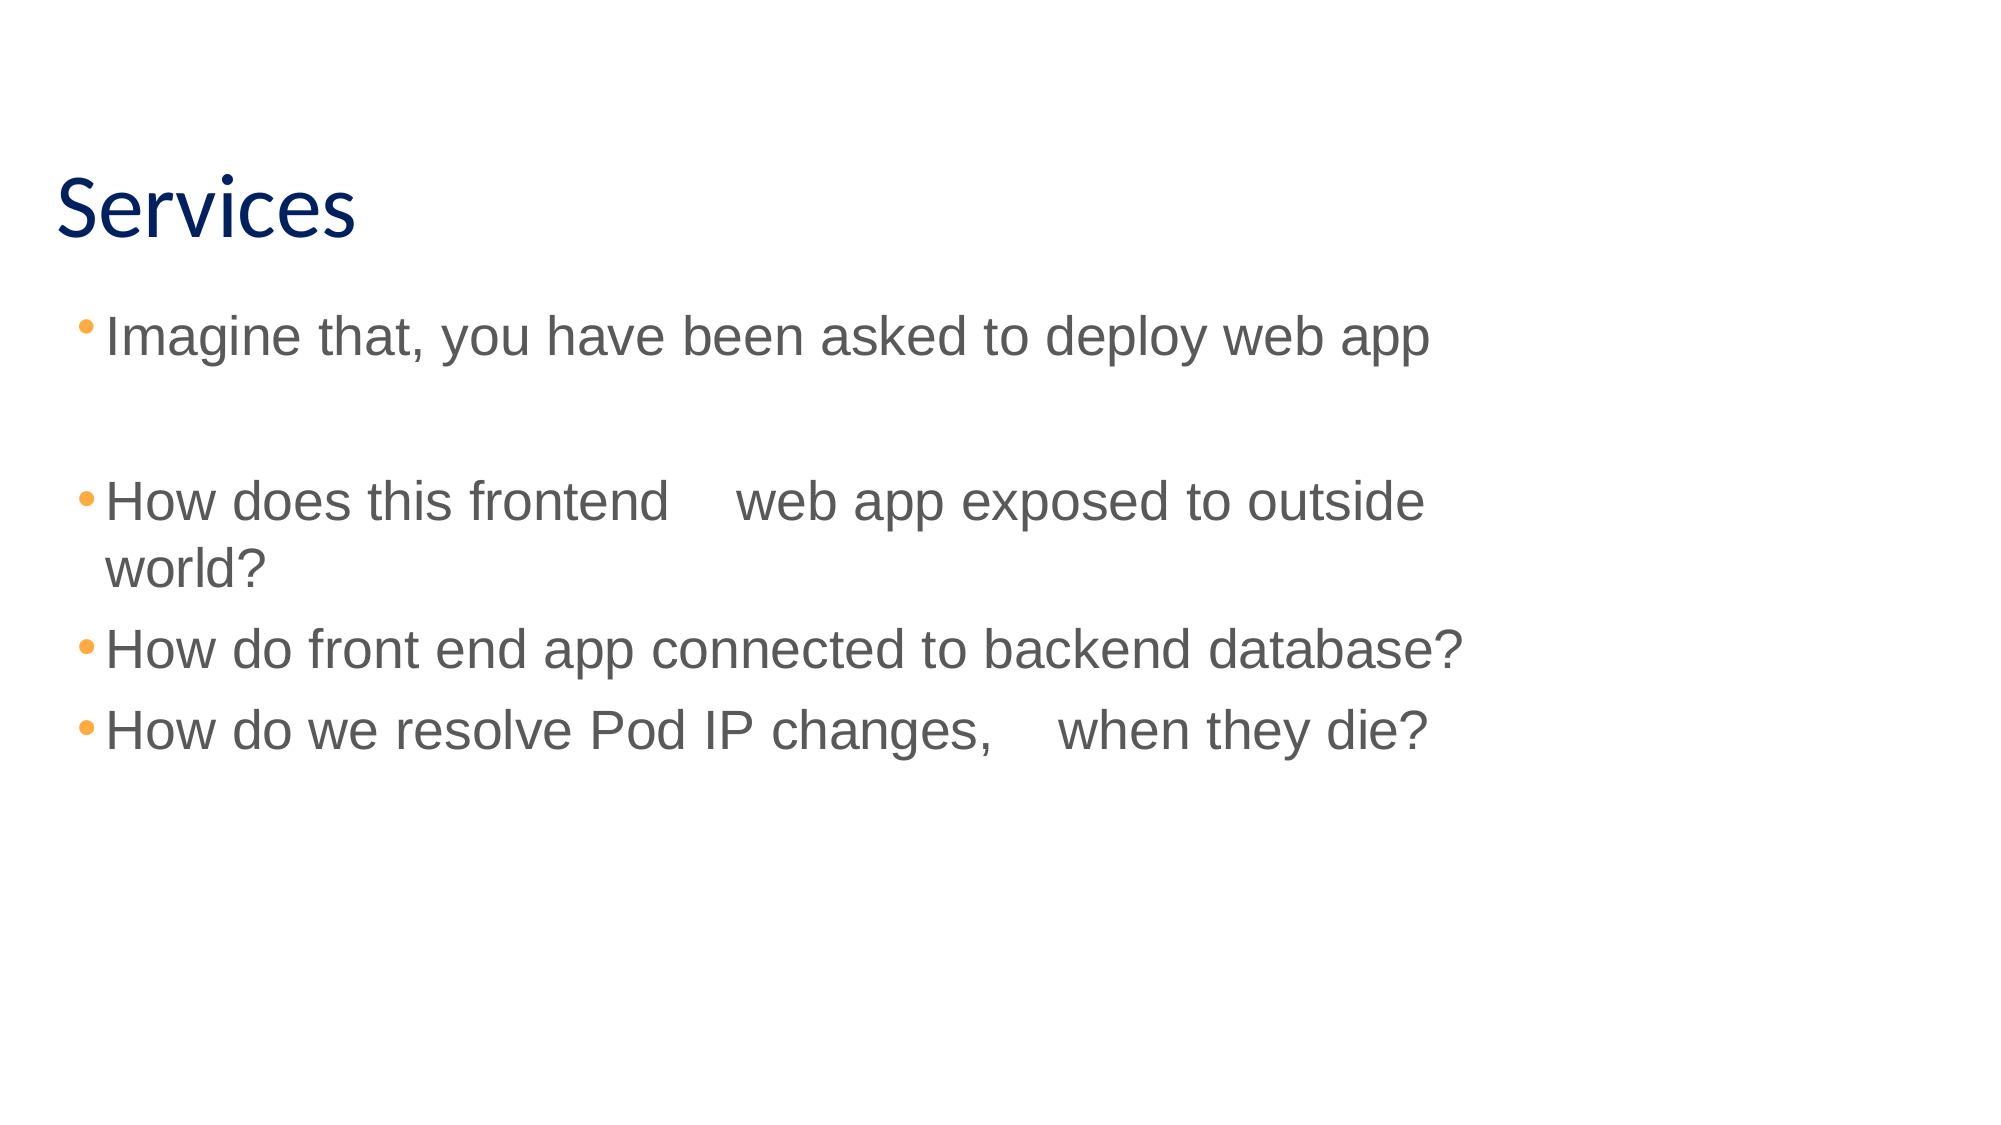

# Services
Imagine that, you have been asked to deploy web app

How does this frontend	web app exposed to outside world?
How do front end app connected to backend database?
How do we resolve Pod IP changes,	when they die?